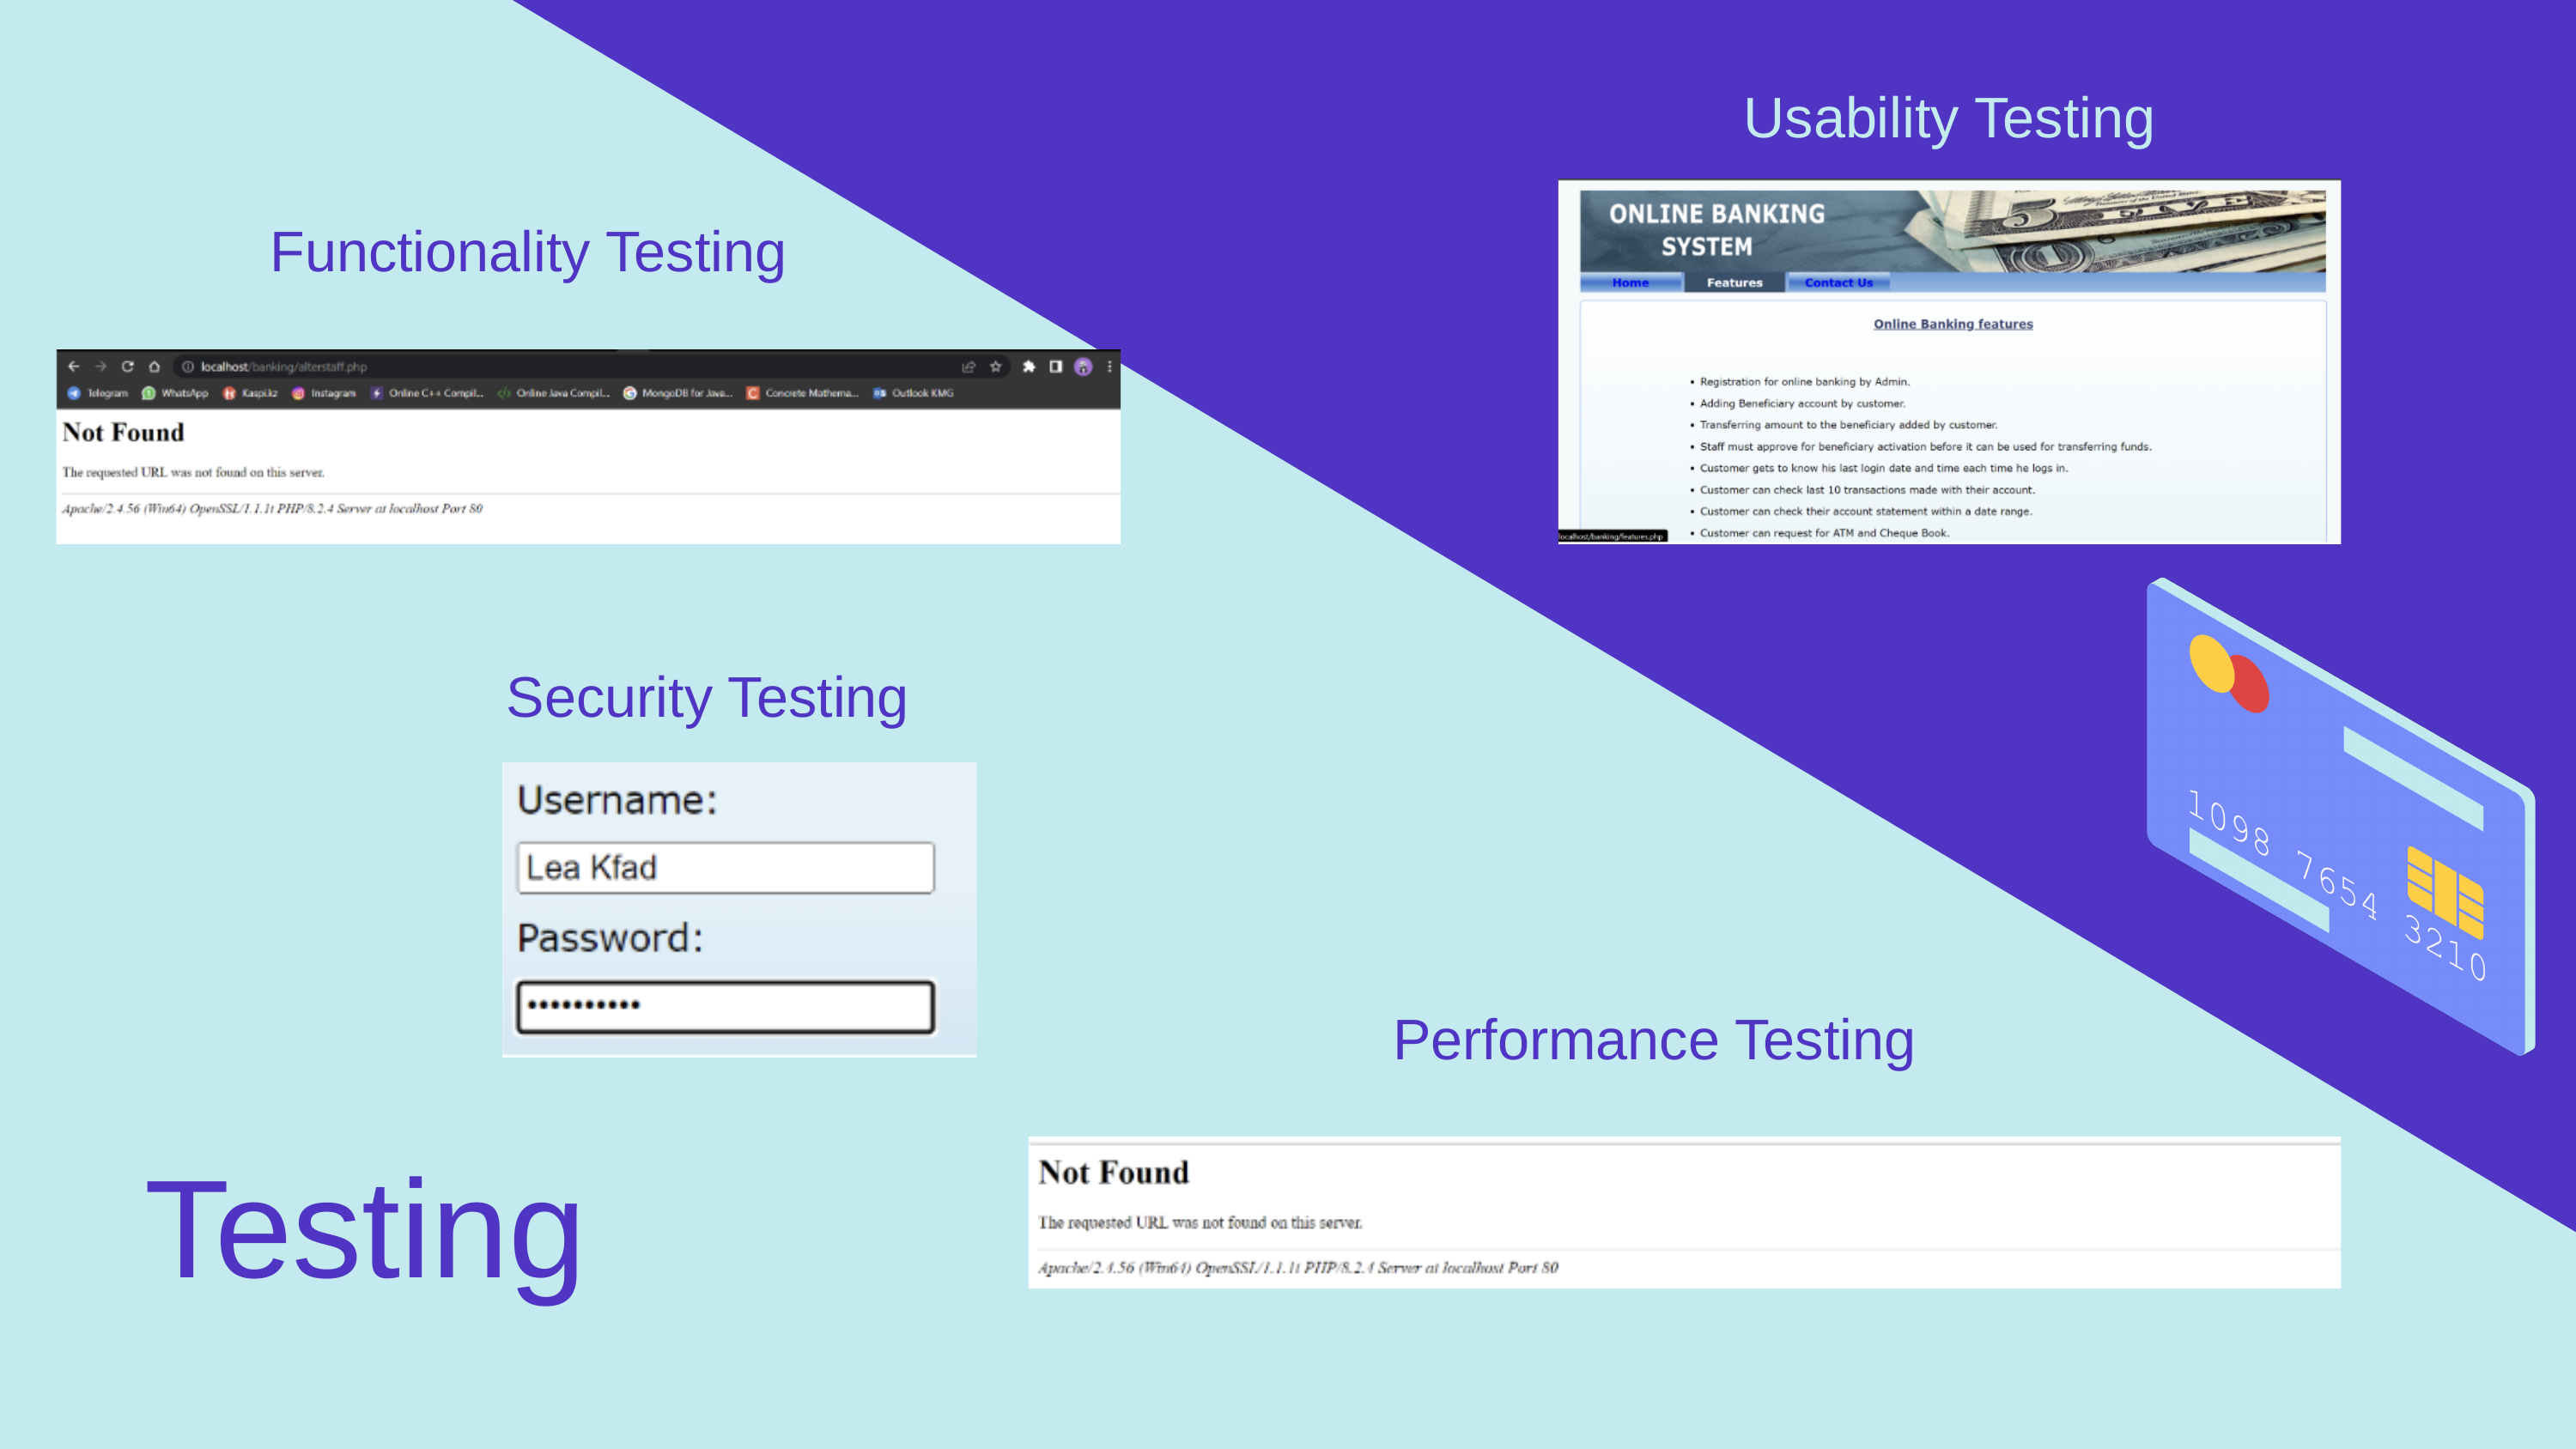

Usability Testing

Functionality Testing

Security Testing

Performance Testing

Testing